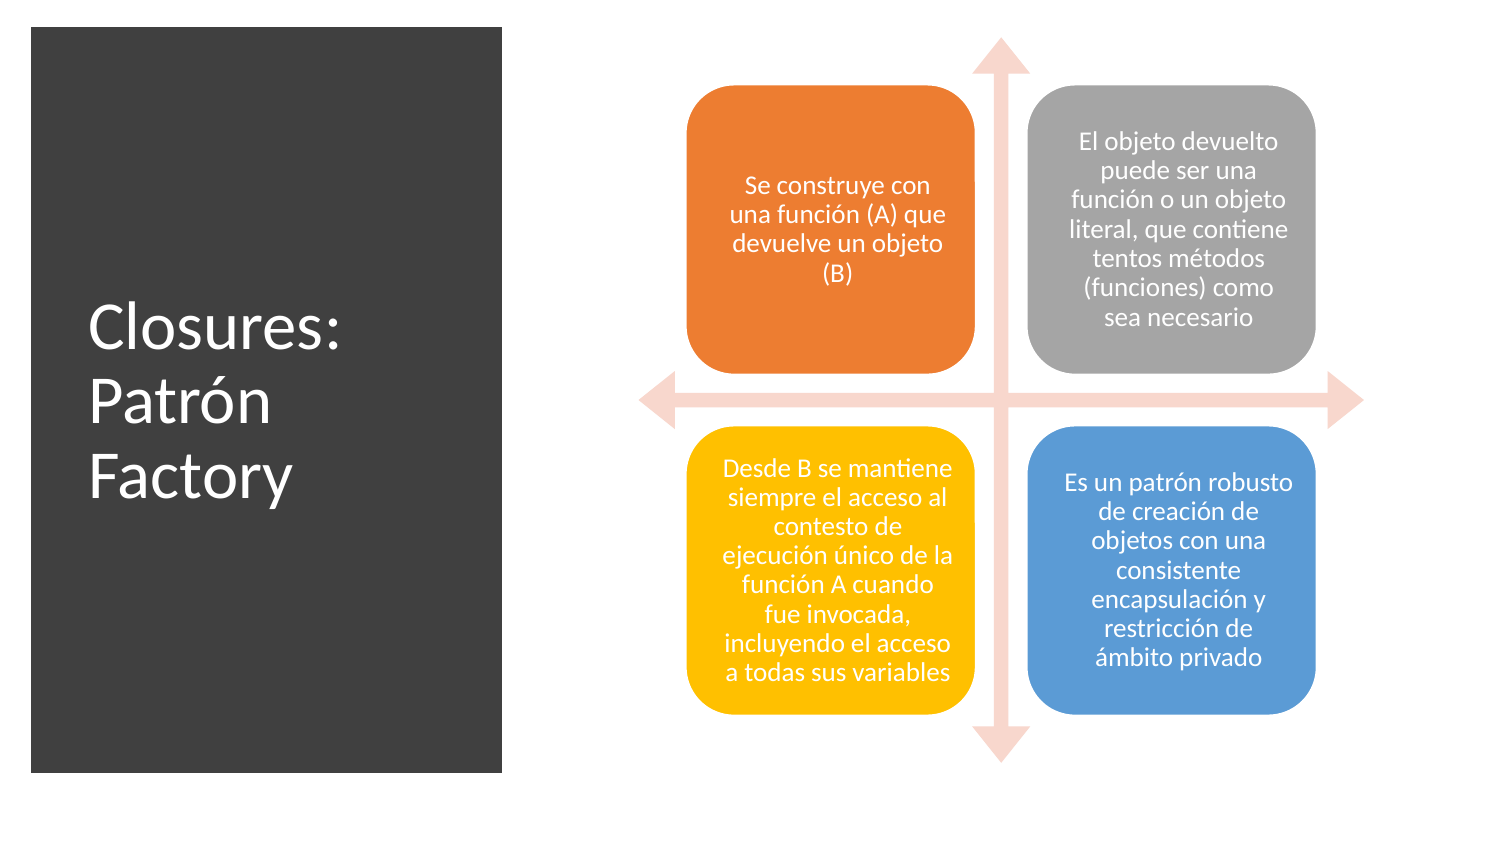

Se construye con una función (A) que devuelve un objeto (B)
El objeto devuelto puede ser una función o un objeto literal, que contiene tentos métodos (funciones) como sea necesario
Desde B se mantiene siempre el acceso al contesto de ejecución único de la función A cuando fue invocada, incluyendo el acceso a todas sus variables
Es un patrón robusto de creación de objetos con una consistente encapsulación y restricción de ámbito privado
# Closures: Patrón Factory